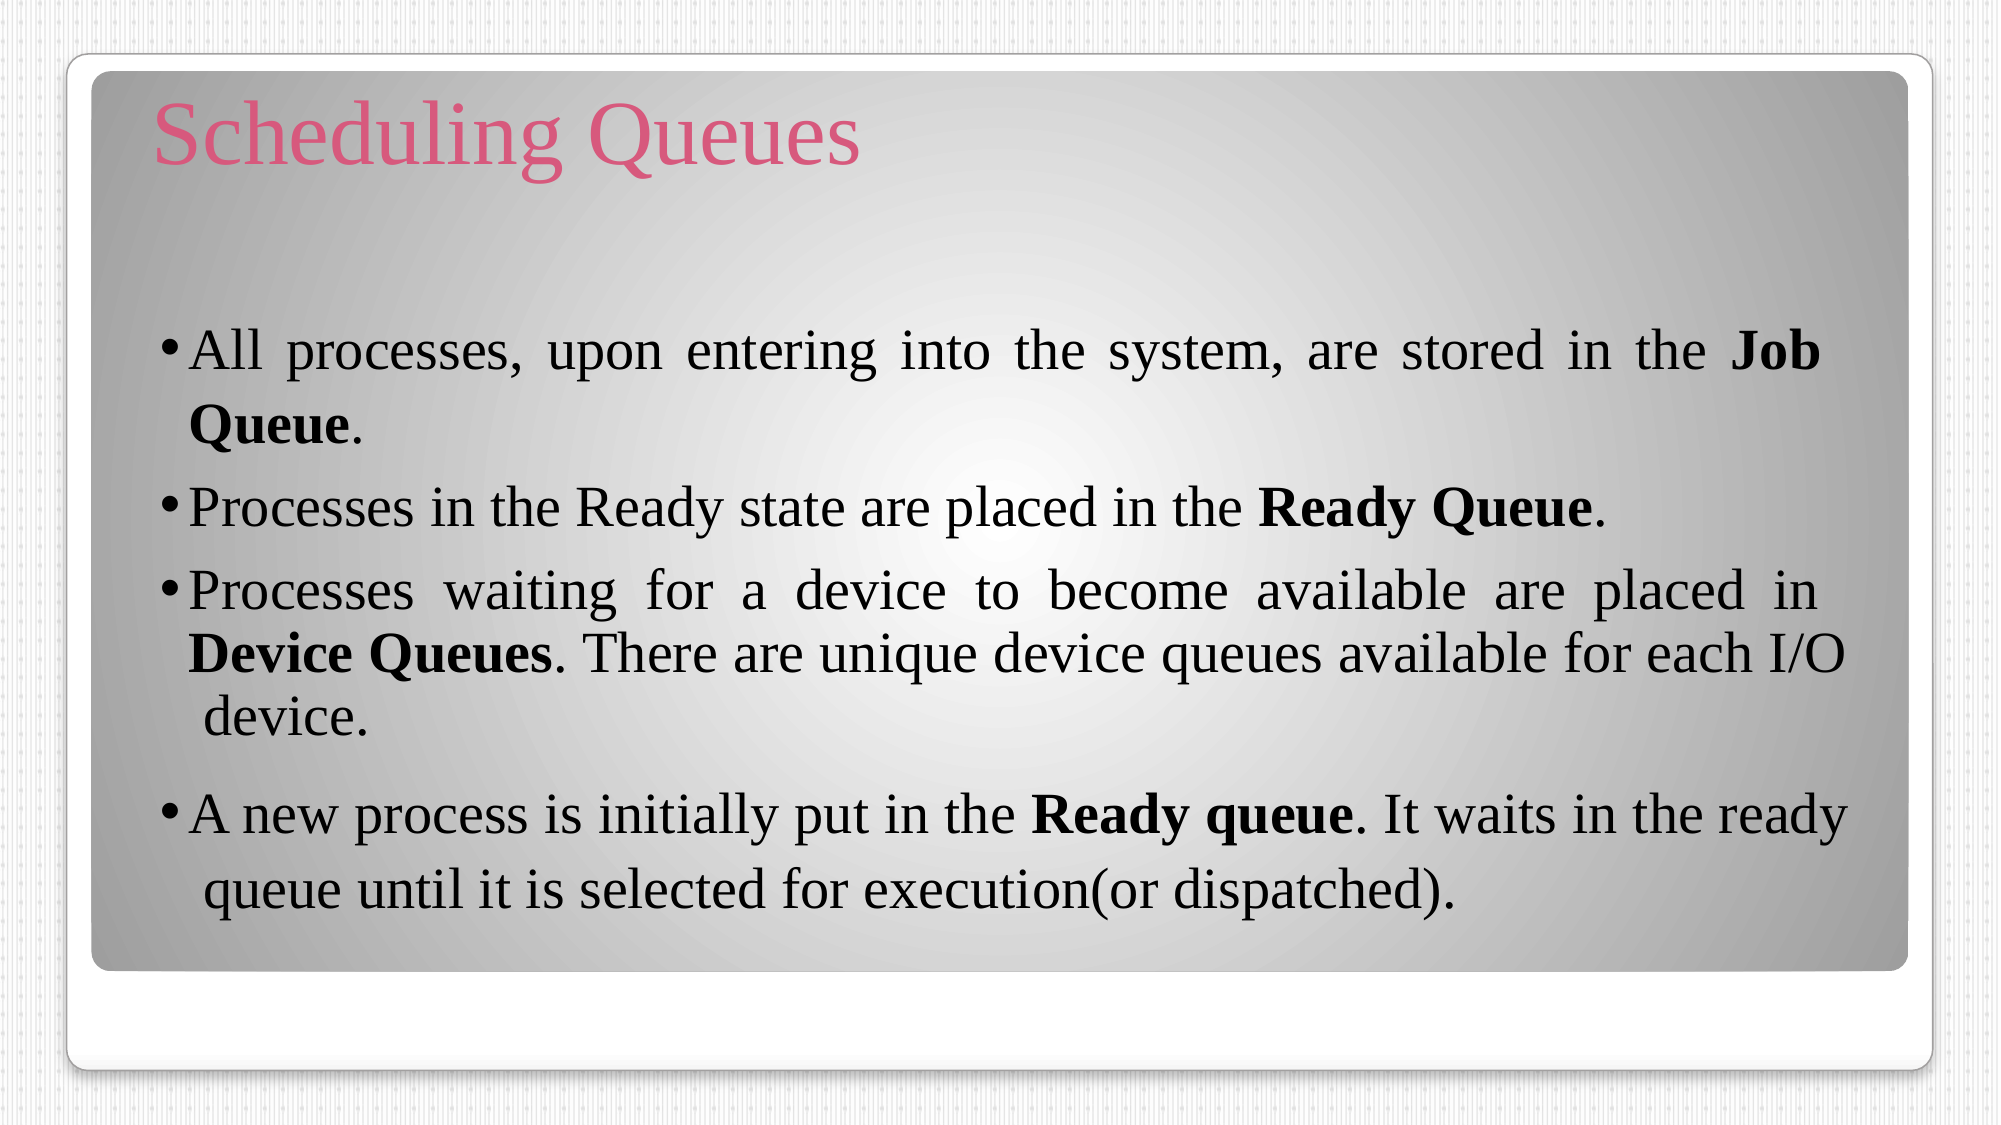

# Scheduling Queues
All processes, upon entering into the system, are stored in the Job  Queue.
Processes in the Ready state are placed in the Ready Queue.
Processes waiting for a device to become available are placed in  Device Queues. There are unique device queues available for each I/O  device.
A new process is initially put in the Ready queue. It waits in the ready  queue until it is selected for execution(or dispatched).